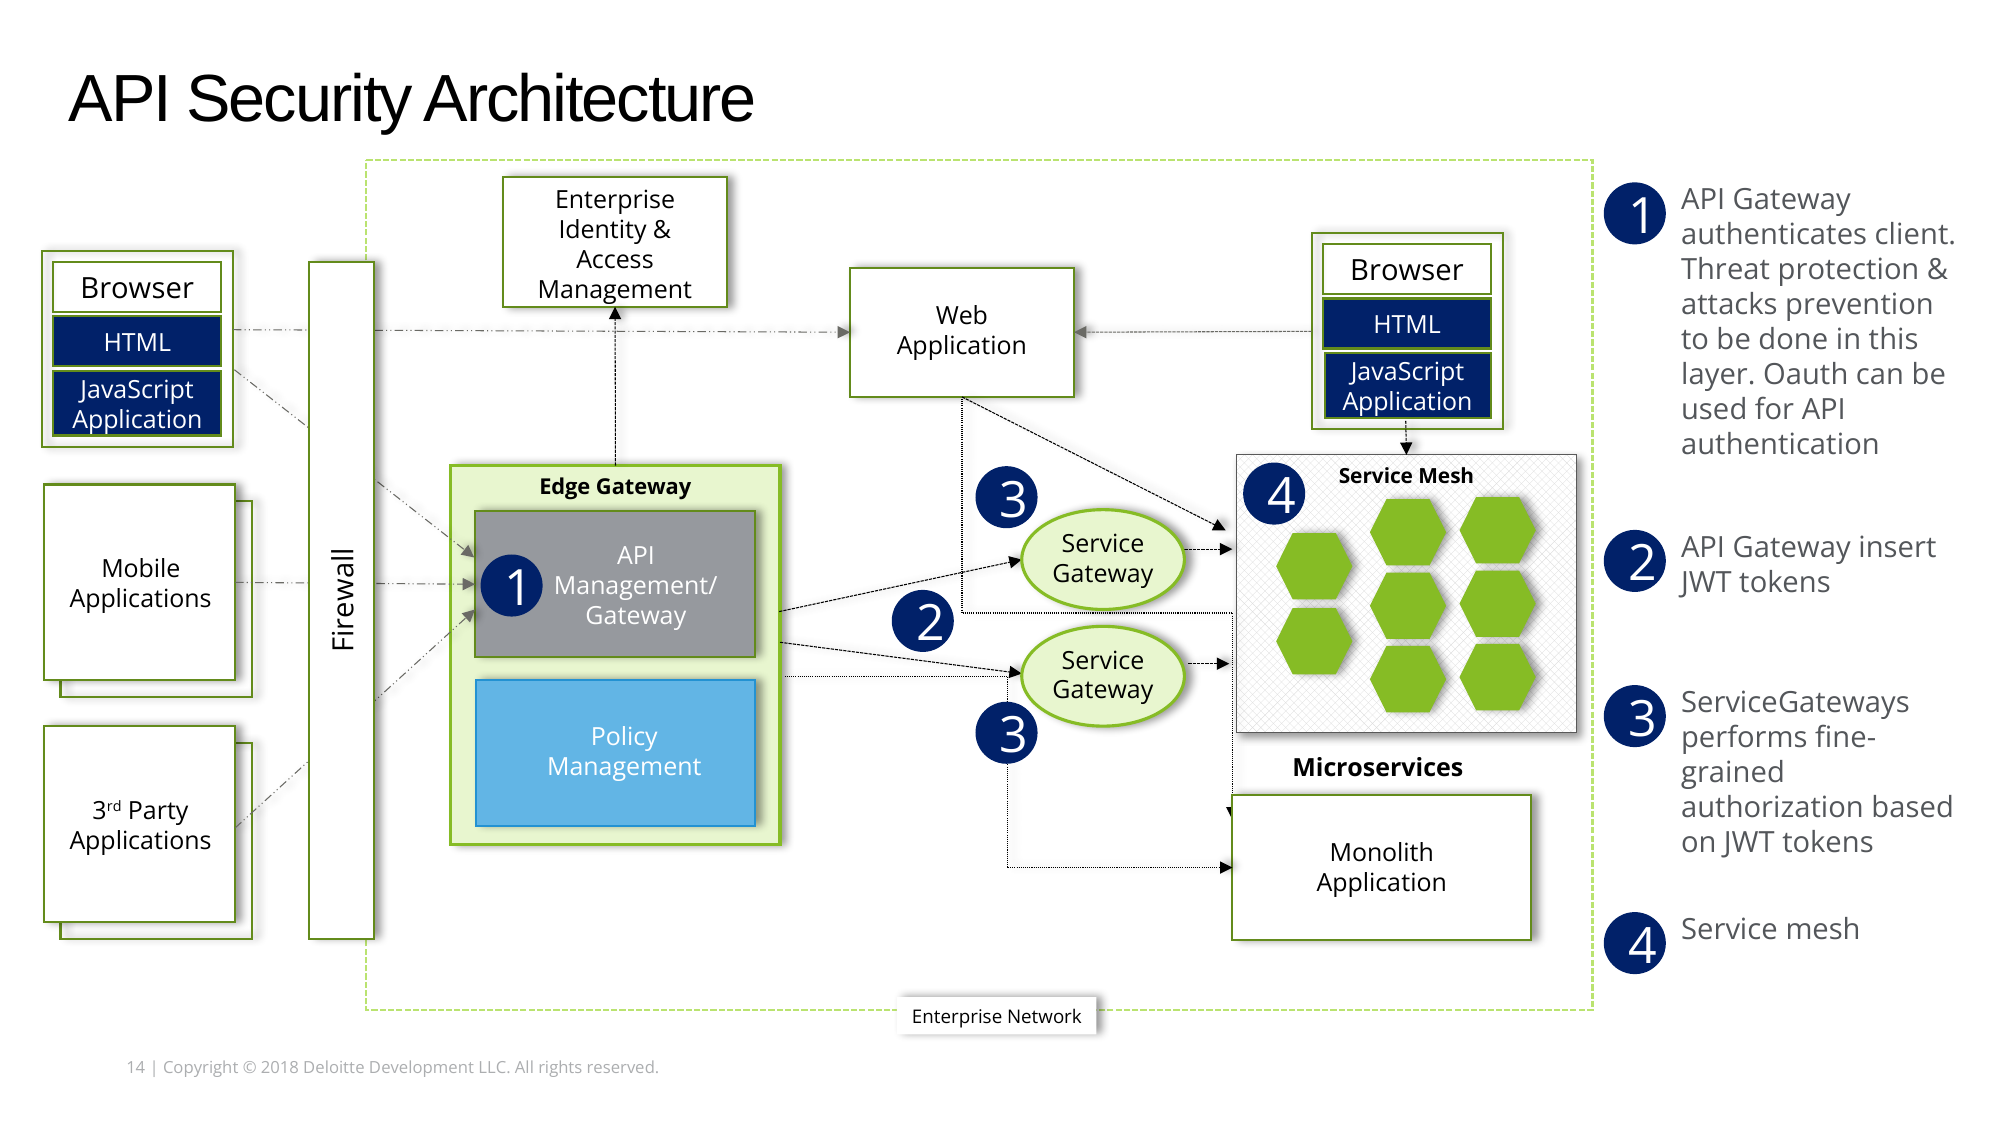

API Security Architecture

API Gateway authenticates client. Threat protection & attacks prevention to be done in this layer. Oauth can be used for API authentication

1
Enterprise Identity & Access Management

Browser

Browser

Web Application
HTML
HTML
JavaScript
Application
JavaScript
Application
Service Mesh
4
Edge Gateway
3

API Gateway insert JWT tokens
Service
Gateway
2
API Management/Gateway
1
Mobile Applications
Firewall
2

Service
Gateway
ServiceGateways performs fine-grained authorization based on JWT tokens

3
3
Policy Management

Microservices

3rd Party Applications
Monolith Application
Service mesh

4
Enterprise Network